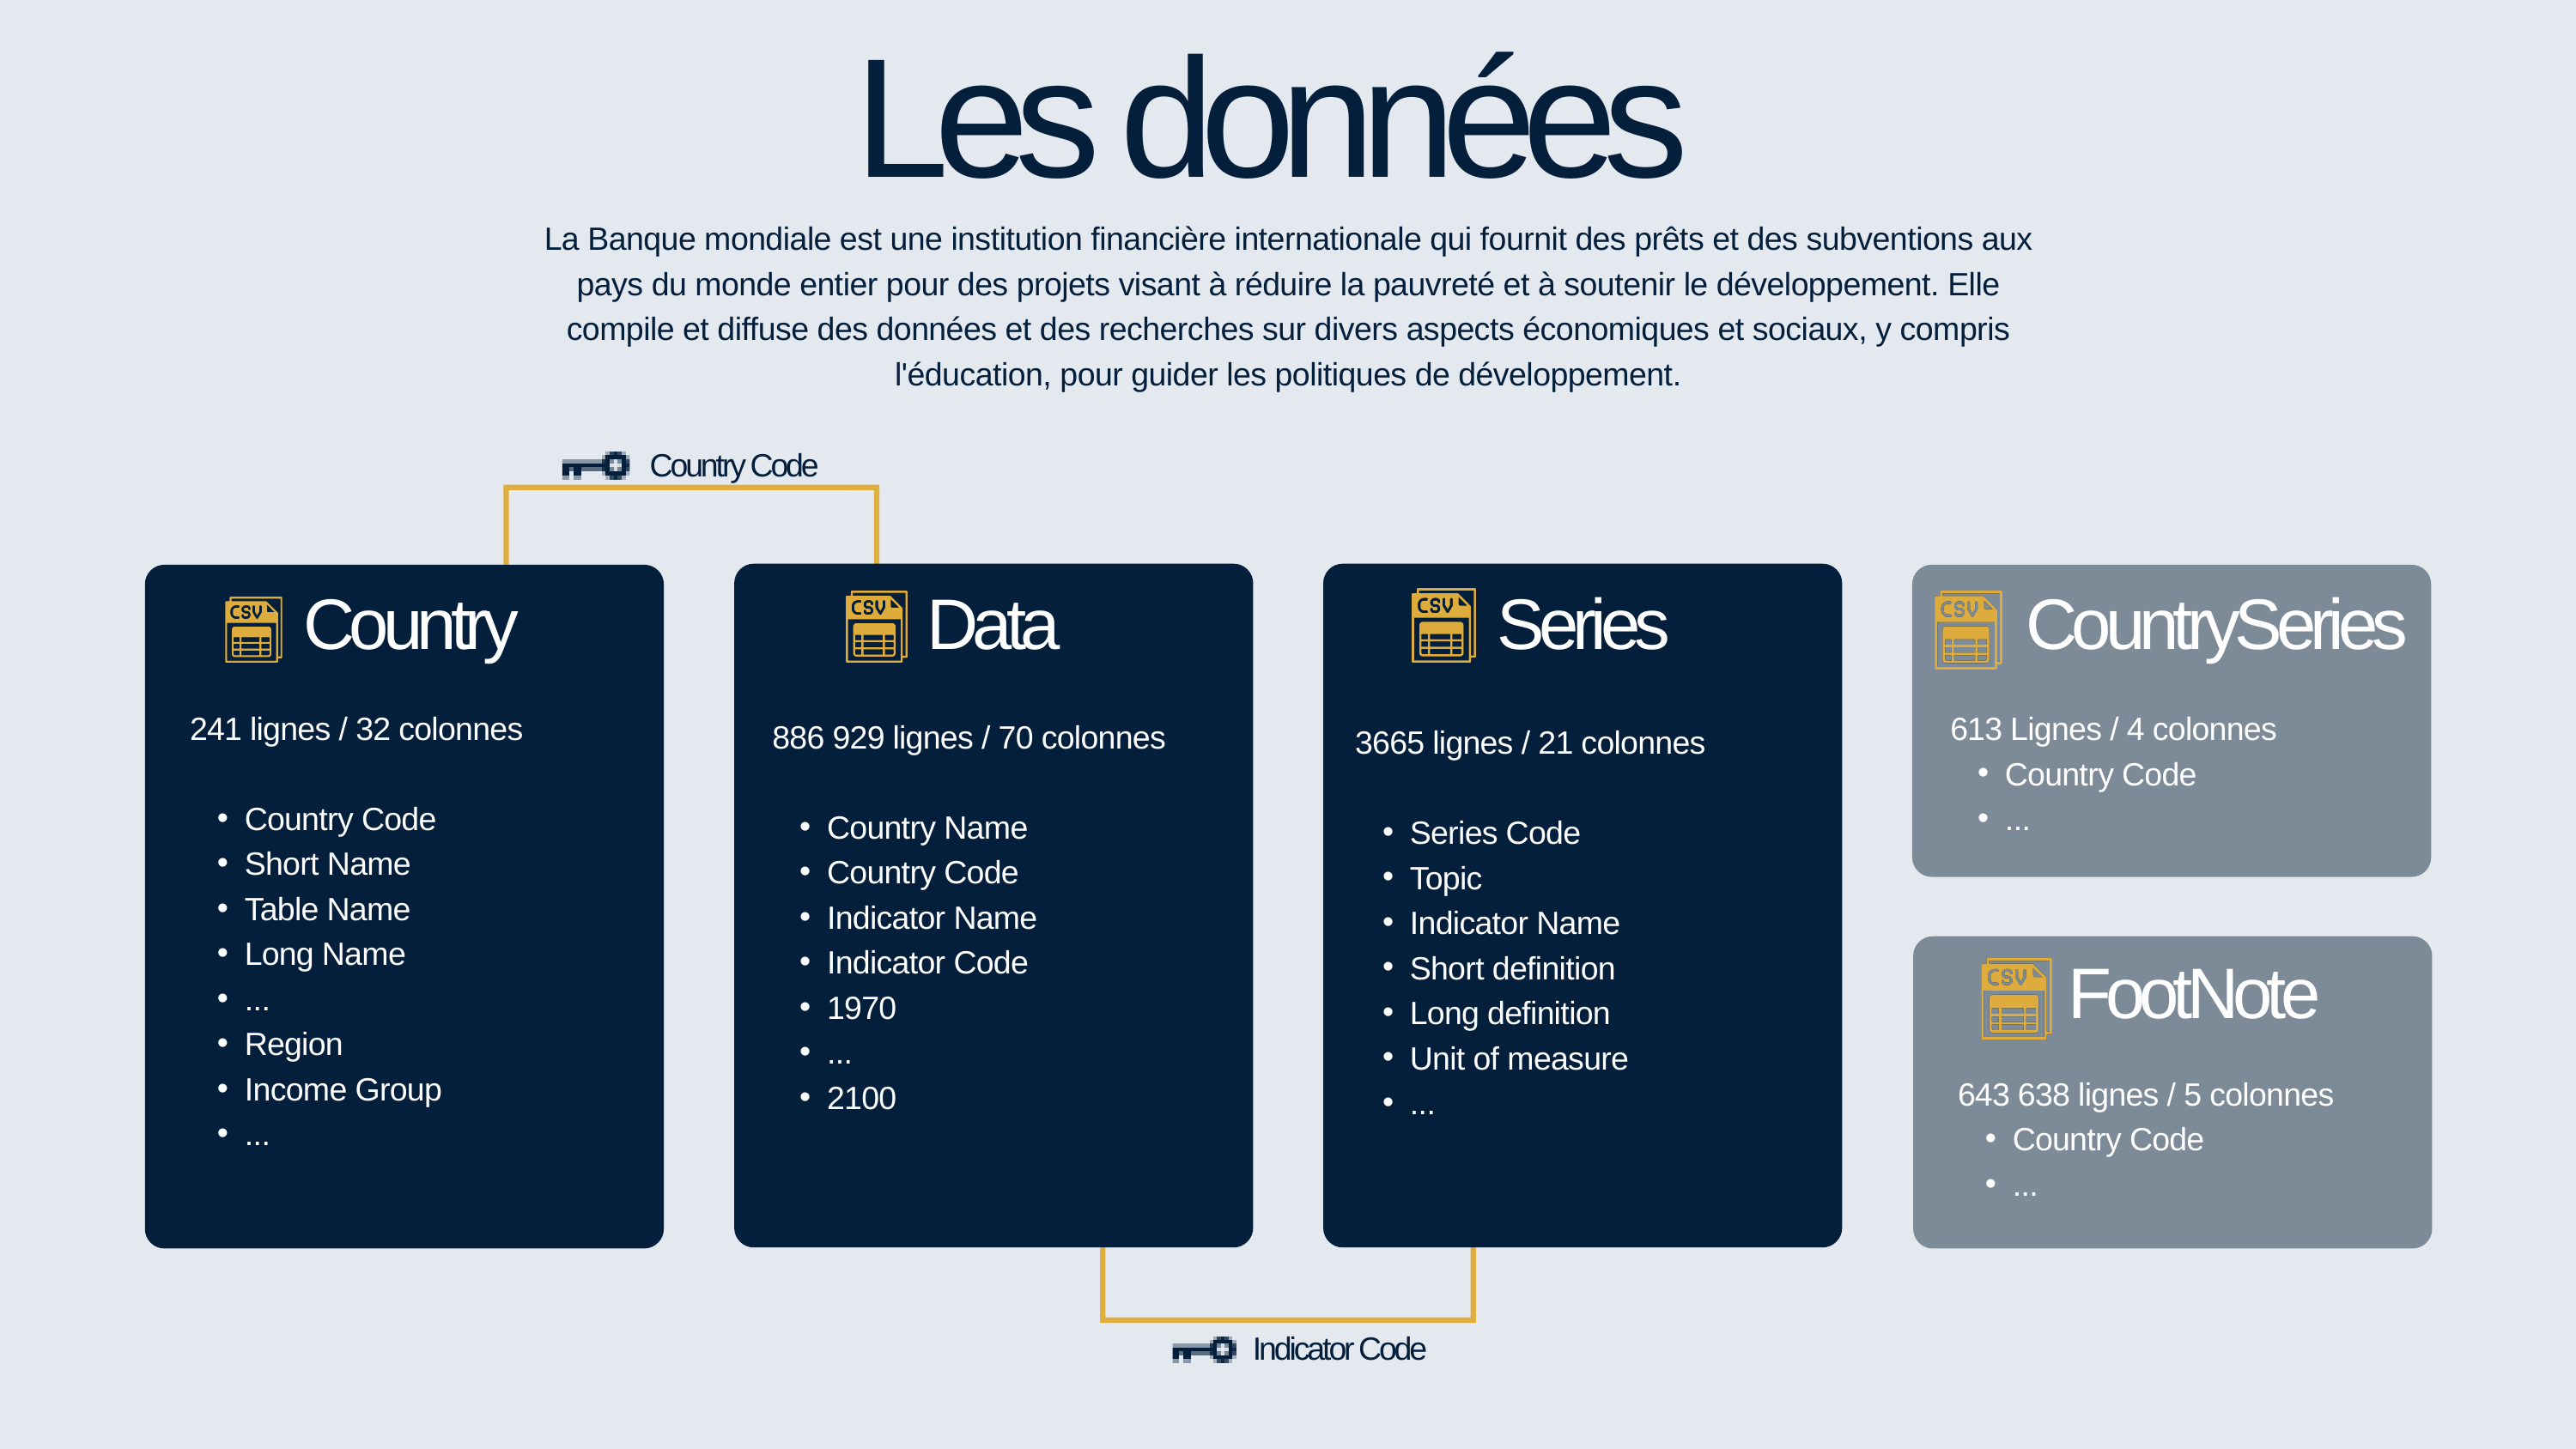

Les données
La Banque mondiale est une institution financière internationale qui fournit des prêts et des subventions aux pays du monde entier pour des projets visant à réduire la pauvreté et à soutenir le développement. Elle compile et diffuse des données et des recherches sur divers aspects économiques et sociaux, y compris l'éducation, pour guider les politiques de développement.

Country Code

Country
Data
Series
CountrySeries

241 lignes / 32 colonnes

Country Code
Short Name
Table Name
Long Name
...
Region
Income Group
...

613 Lignes / 4 colonnes
Country Code
...

886 929 lignes / 70 colonnes

Country Name
Country Code
Indicator Name
Indicator Code
1970
...
2100

3665 lignes / 21 colonnes

Series Code
Topic
Indicator Name
Short definition
Long definition
Unit of measure
...

FootNote
643 638 lignes / 5 colonnes
Country Code
...

Indicator Code